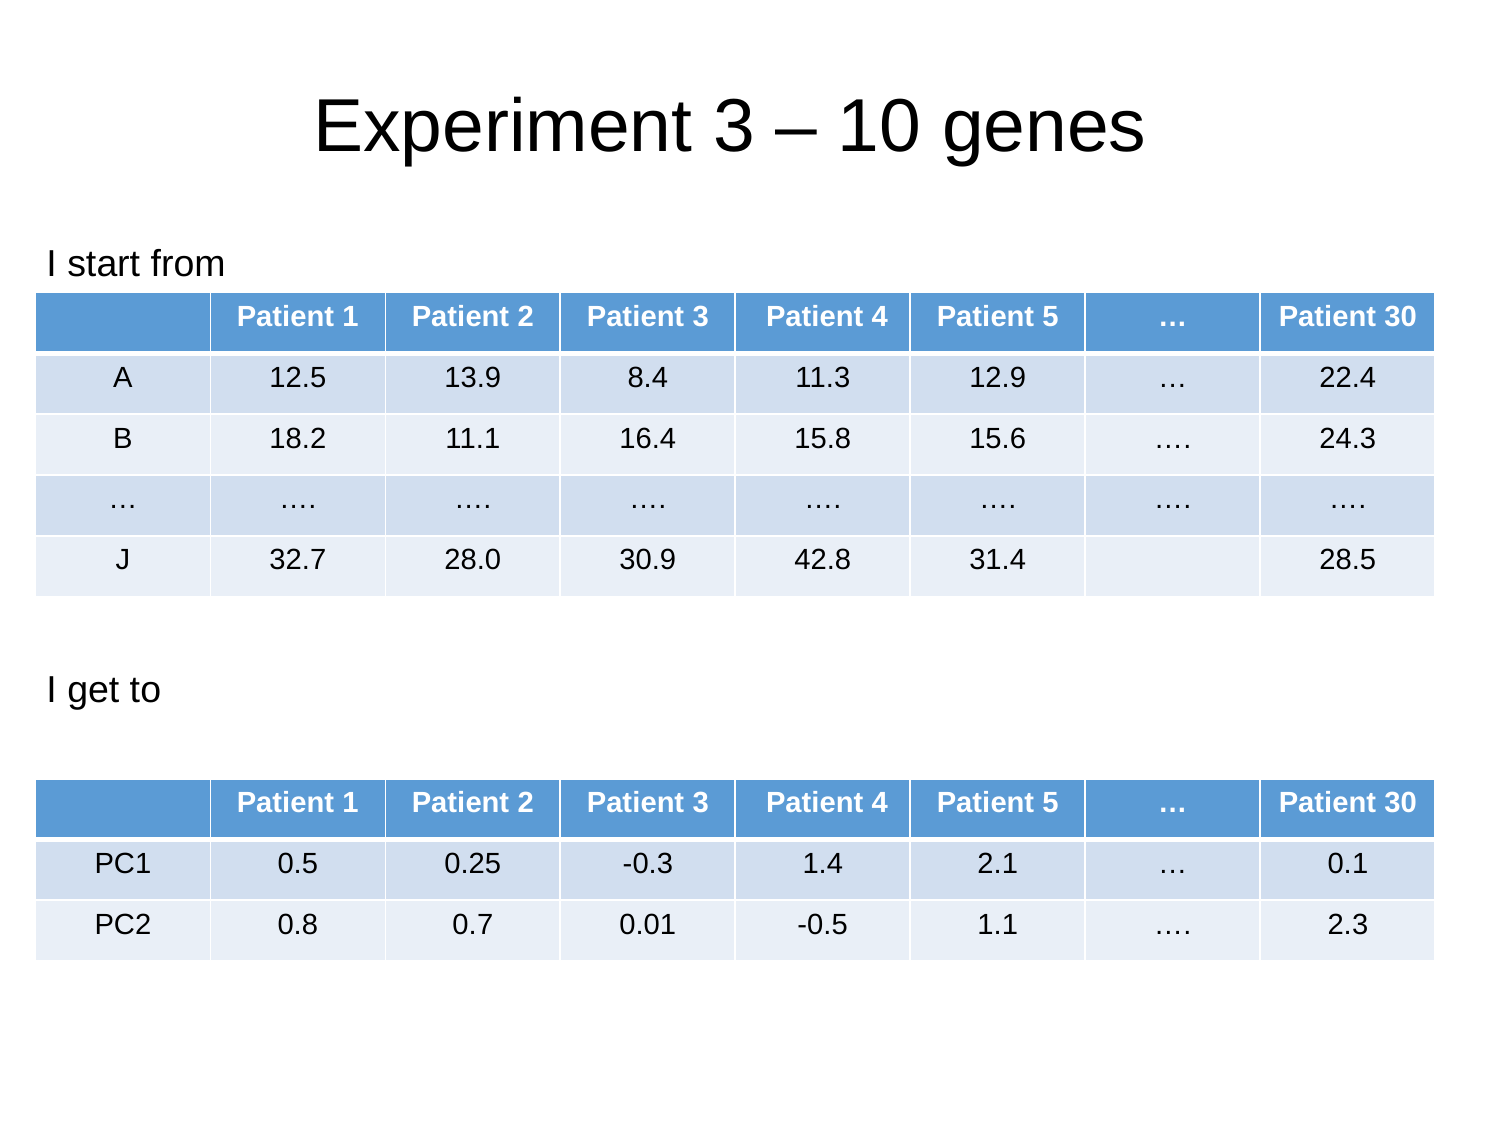

Experiment 3 – 10 genes
I start from
|  | Patient 1 | Patient 2 | Patient 3 | Patient 4 | Patient 5 | … | Patient 30 |
| --- | --- | --- | --- | --- | --- | --- | --- |
| A | 12.5 | 13.9 | 8.4 | 11.3 | 12.9 | … | 22.4 |
| B | 18.2 | 11.1 | 16.4 | 15.8 | 15.6 | …. | 24.3 |
| … | …. | …. | …. | …. | …. | …. | …. |
| J | 32.7 | 28.0 | 30.9 | 42.8 | 31.4 |  | 28.5 |
I get to
|  | Patient 1 | Patient 2 | Patient 3 | Patient 4 | Patient 5 | … | Patient 30 |
| --- | --- | --- | --- | --- | --- | --- | --- |
| PC1 | 0.5 | 0.25 | -0.3 | 1.4 | 2.1 | … | 0.1 |
| PC2 | 0.8 | 0.7 | 0.01 | -0.5 | 1.1 | …. | 2.3 |